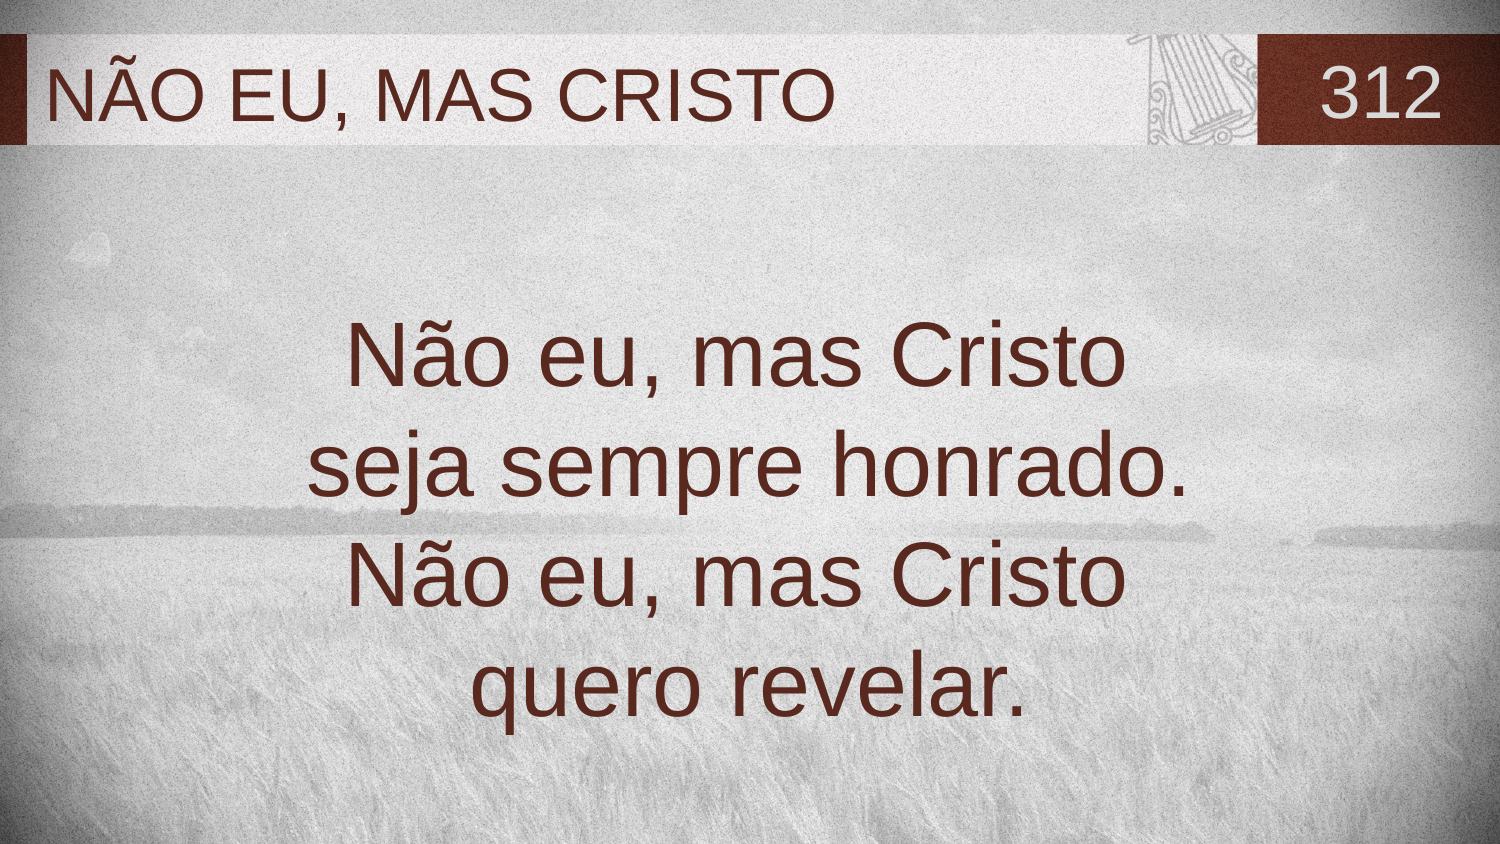

# NÃO EU, MAS CRISTO
312
Não eu, mas Cristo
seja sempre honrado.
Não eu, mas Cristo
quero revelar.